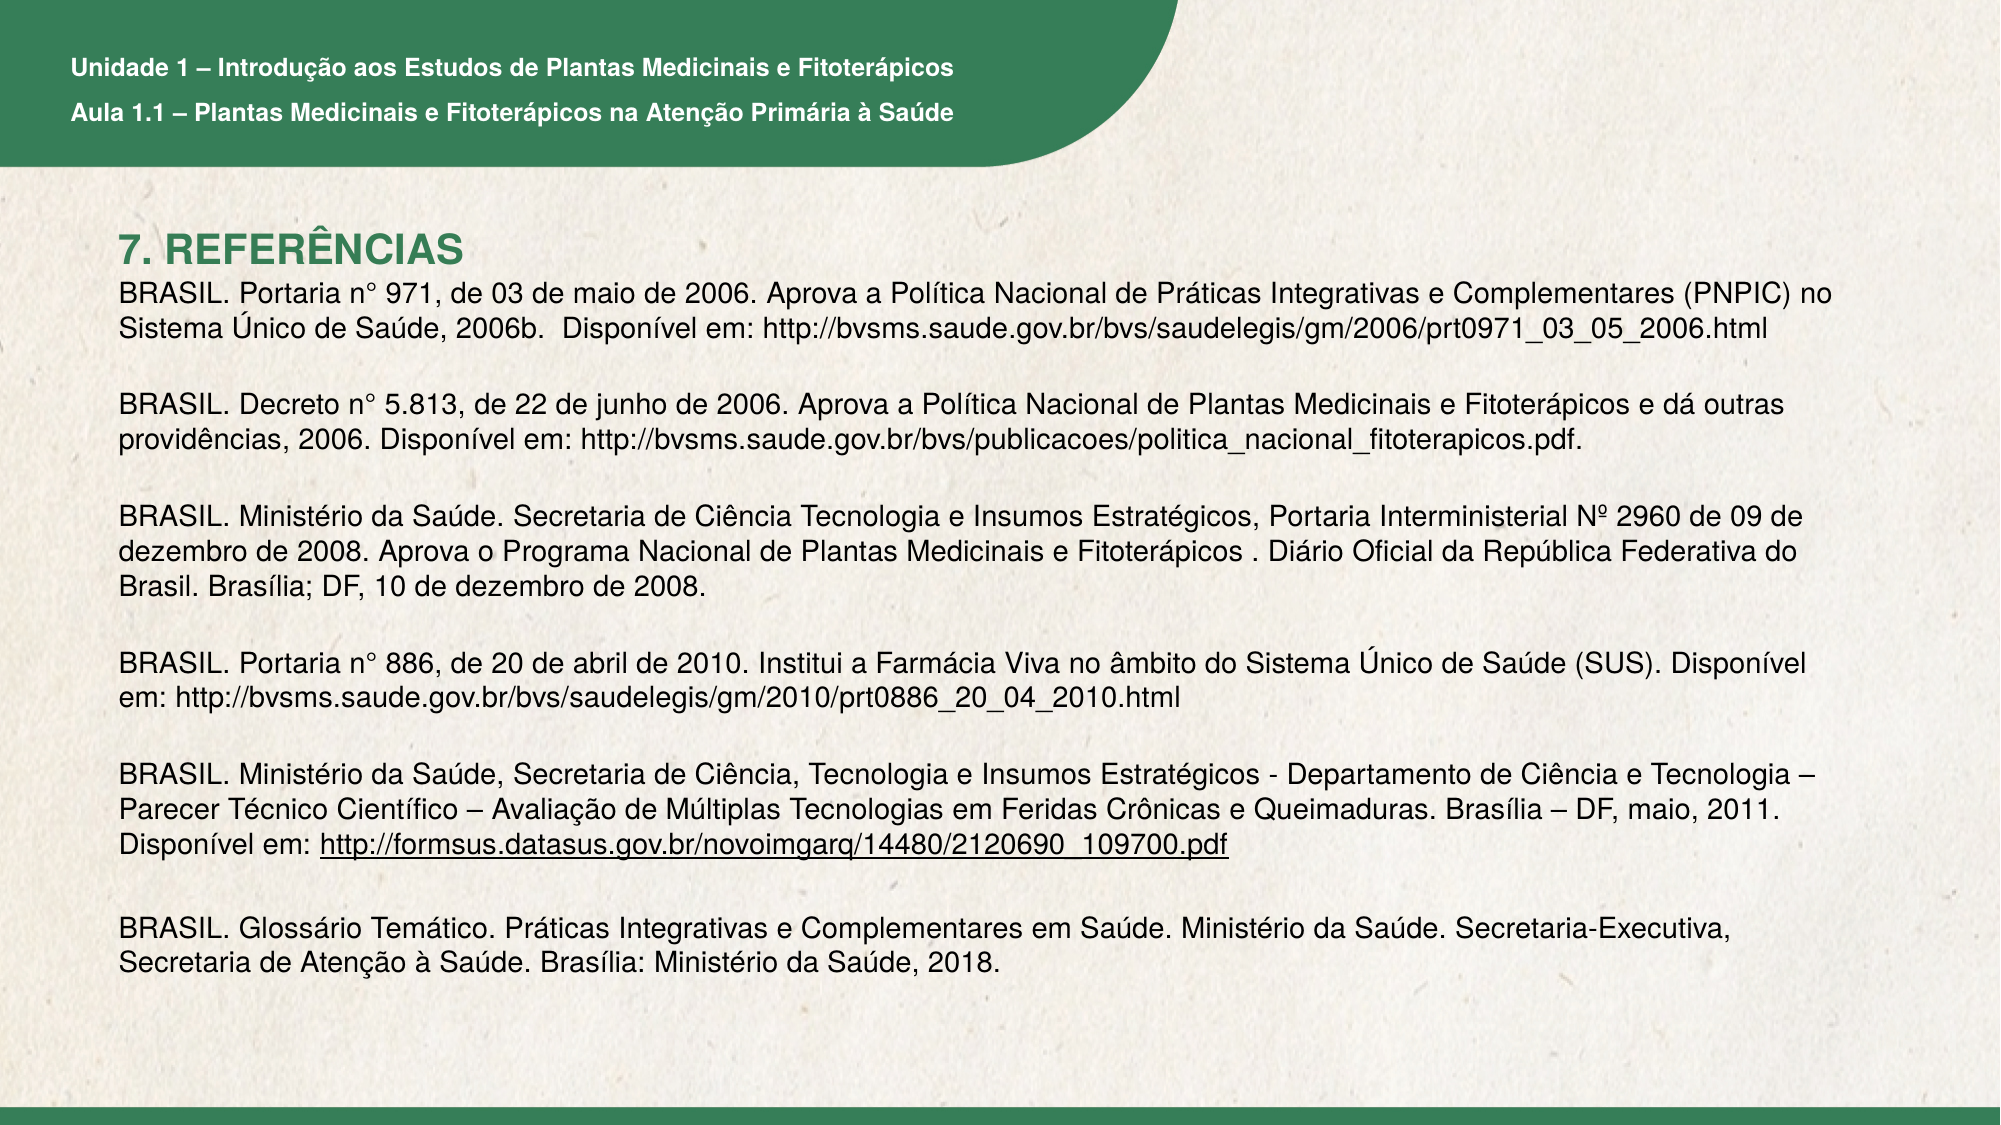

7. REFERÊNCIAS
BRASIL. Portaria n° 971, de 03 de maio de 2006. Aprova a Política Nacional de Práticas Integrativas e Complementares (PNPIC) no Sistema Único de Saúde, 2006b.  Disponível em: http://bvsms.saude.gov.br/bvs/saudelegis/gm/2006/prt0971_03_05_2006.html
BRASIL. Decreto n° 5.813, de 22 de junho de 2006. Aprova a Política Nacional de Plantas Medicinais e Fitoterápicos e dá outras providências, 2006. Disponível em: http://bvsms.saude.gov.br/bvs/publicacoes/politica_nacional_fitoterapicos.pdf.
BRASIL. Ministério da Saúde. Secretaria de Ciência Tecnologia e Insumos Estratégicos, Portaria Interministerial Nº 2960 de 09 de dezembro de 2008. Aprova o Programa Nacional de Plantas Medicinais e Fitoterápicos . Diário Oficial da República Federativa do Brasil. Brasília; DF, 10 de dezembro de 2008.
BRASIL. Portaria n° 886, de 20 de abril de 2010. Institui a Farmácia Viva no âmbito do Sistema Único de Saúde (SUS). Disponível em: http://bvsms.saude.gov.br/bvs/saudelegis/gm/2010/prt0886_20_04_2010.html
BRASIL. Ministério da Saúde, Secretaria de Ciência, Tecnologia e Insumos Estratégicos - Departamento de Ciência e Tecnologia – Parecer Técnico Científico – Avaliação de Múltiplas Tecnologias em Feridas Crônicas e Queimaduras. Brasília – DF, maio, 2011. Disponível em: http://formsus.datasus.gov.br/novoimgarq/14480/2120690_109700.pdf
BRASIL. Glossário Temático. Práticas Integrativas e Complementares em Saúde. Ministério da Saúde. Secretaria-Executiva, Secretaria de Atenção à Saúde. Brasília: Ministério da Saúde, 2018.